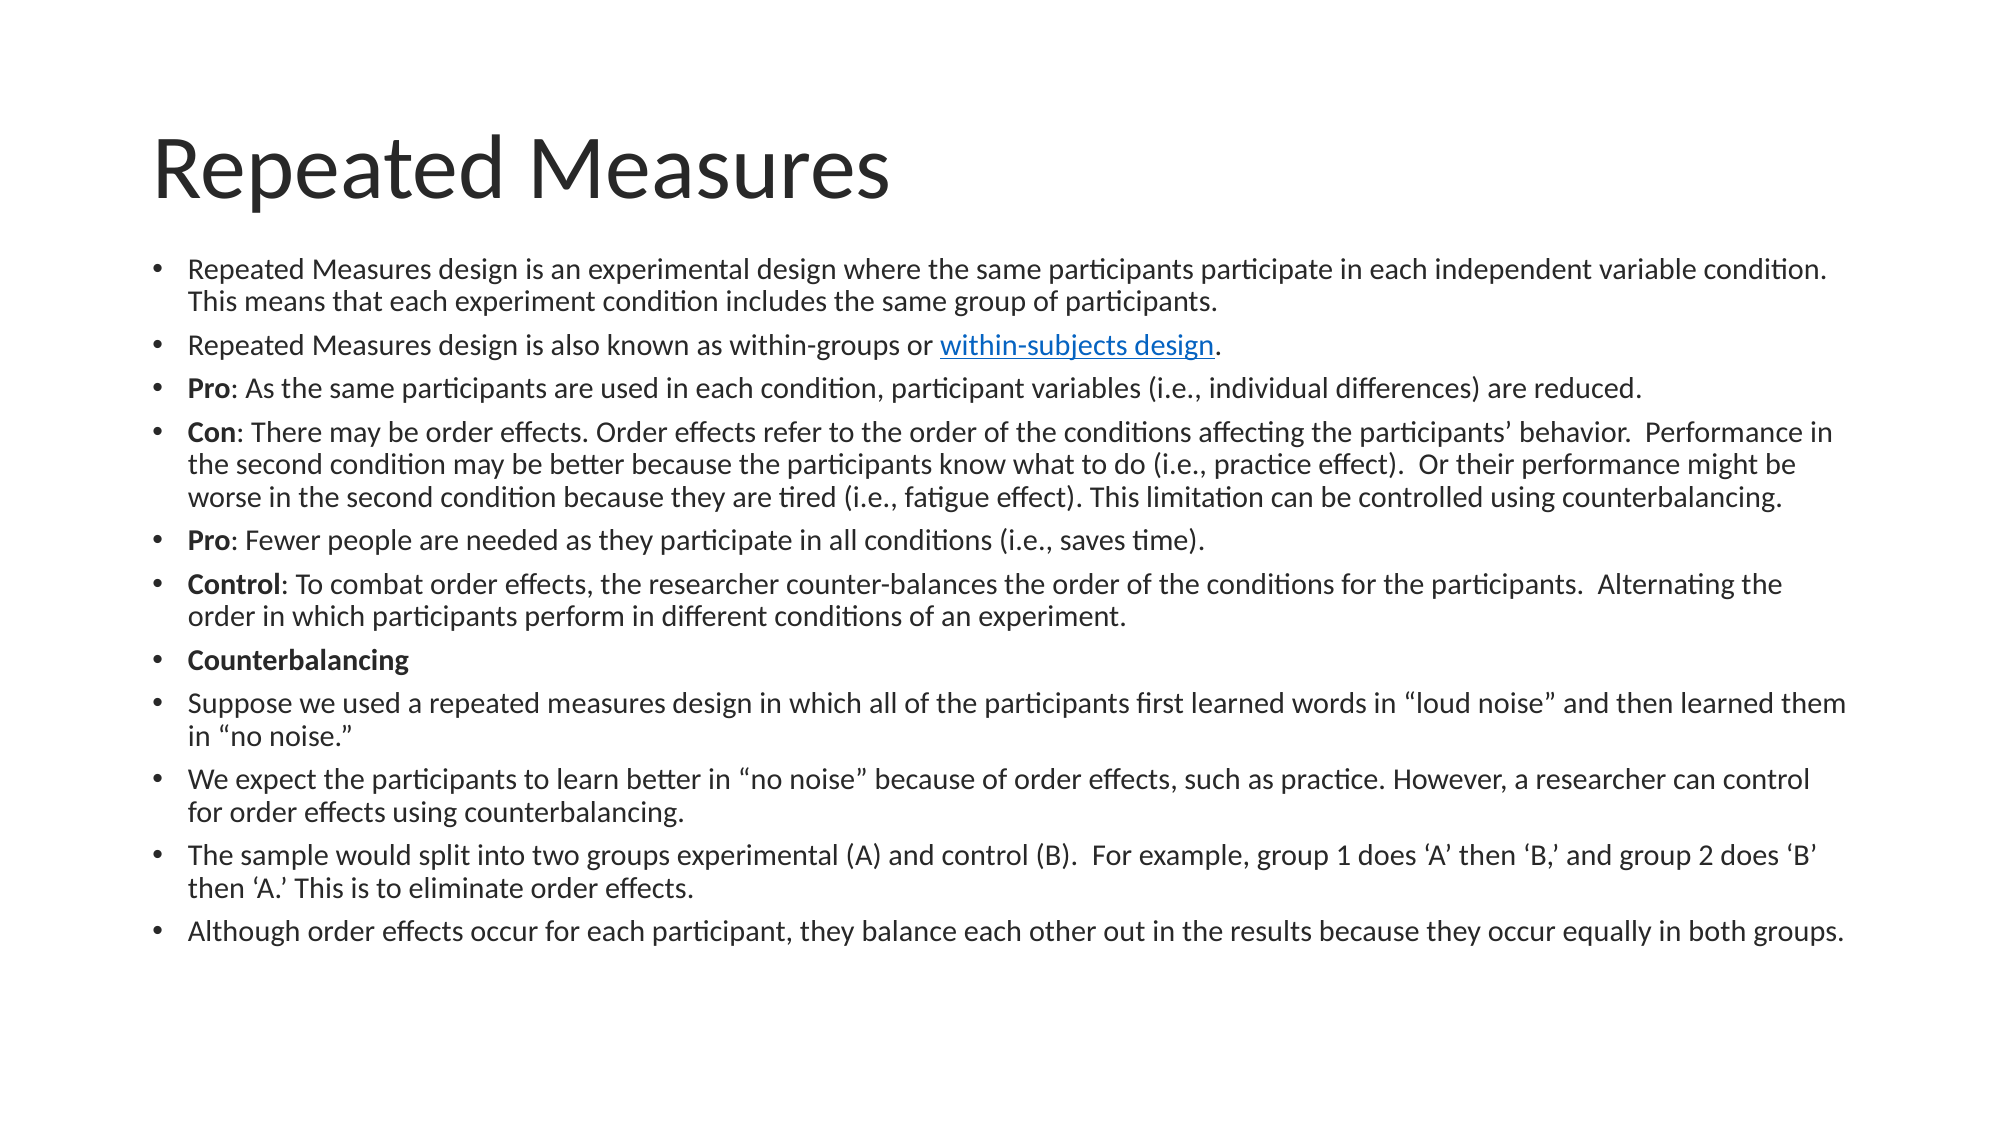

# Repeated Measures
Repeated Measures design is an experimental design where the same participants participate in each independent variable condition.  This means that each experiment condition includes the same group of participants.
Repeated Measures design is also known as within-groups or within-subjects design.
Pro: As the same participants are used in each condition, participant variables (i.e., individual differences) are reduced.
Con: There may be order effects. Order effects refer to the order of the conditions affecting the participants’ behavior.  Performance in the second condition may be better because the participants know what to do (i.e., practice effect).  Or their performance might be worse in the second condition because they are tired (i.e., fatigue effect). This limitation can be controlled using counterbalancing.
Pro: Fewer people are needed as they participate in all conditions (i.e., saves time).
Control: To combat order effects, the researcher counter-balances the order of the conditions for the participants.  Alternating the order in which participants perform in different conditions of an experiment.
Counterbalancing
Suppose we used a repeated measures design in which all of the participants first learned words in “loud noise” and then learned them in “no noise.”
We expect the participants to learn better in “no noise” because of order effects, such as practice. However, a researcher can control for order effects using counterbalancing.
The sample would split into two groups experimental (A) and control (B).  For example, group 1 does ‘A’ then ‘B,’ and group 2 does ‘B’ then ‘A.’ This is to eliminate order effects.
Although order effects occur for each participant, they balance each other out in the results because they occur equally in both groups.